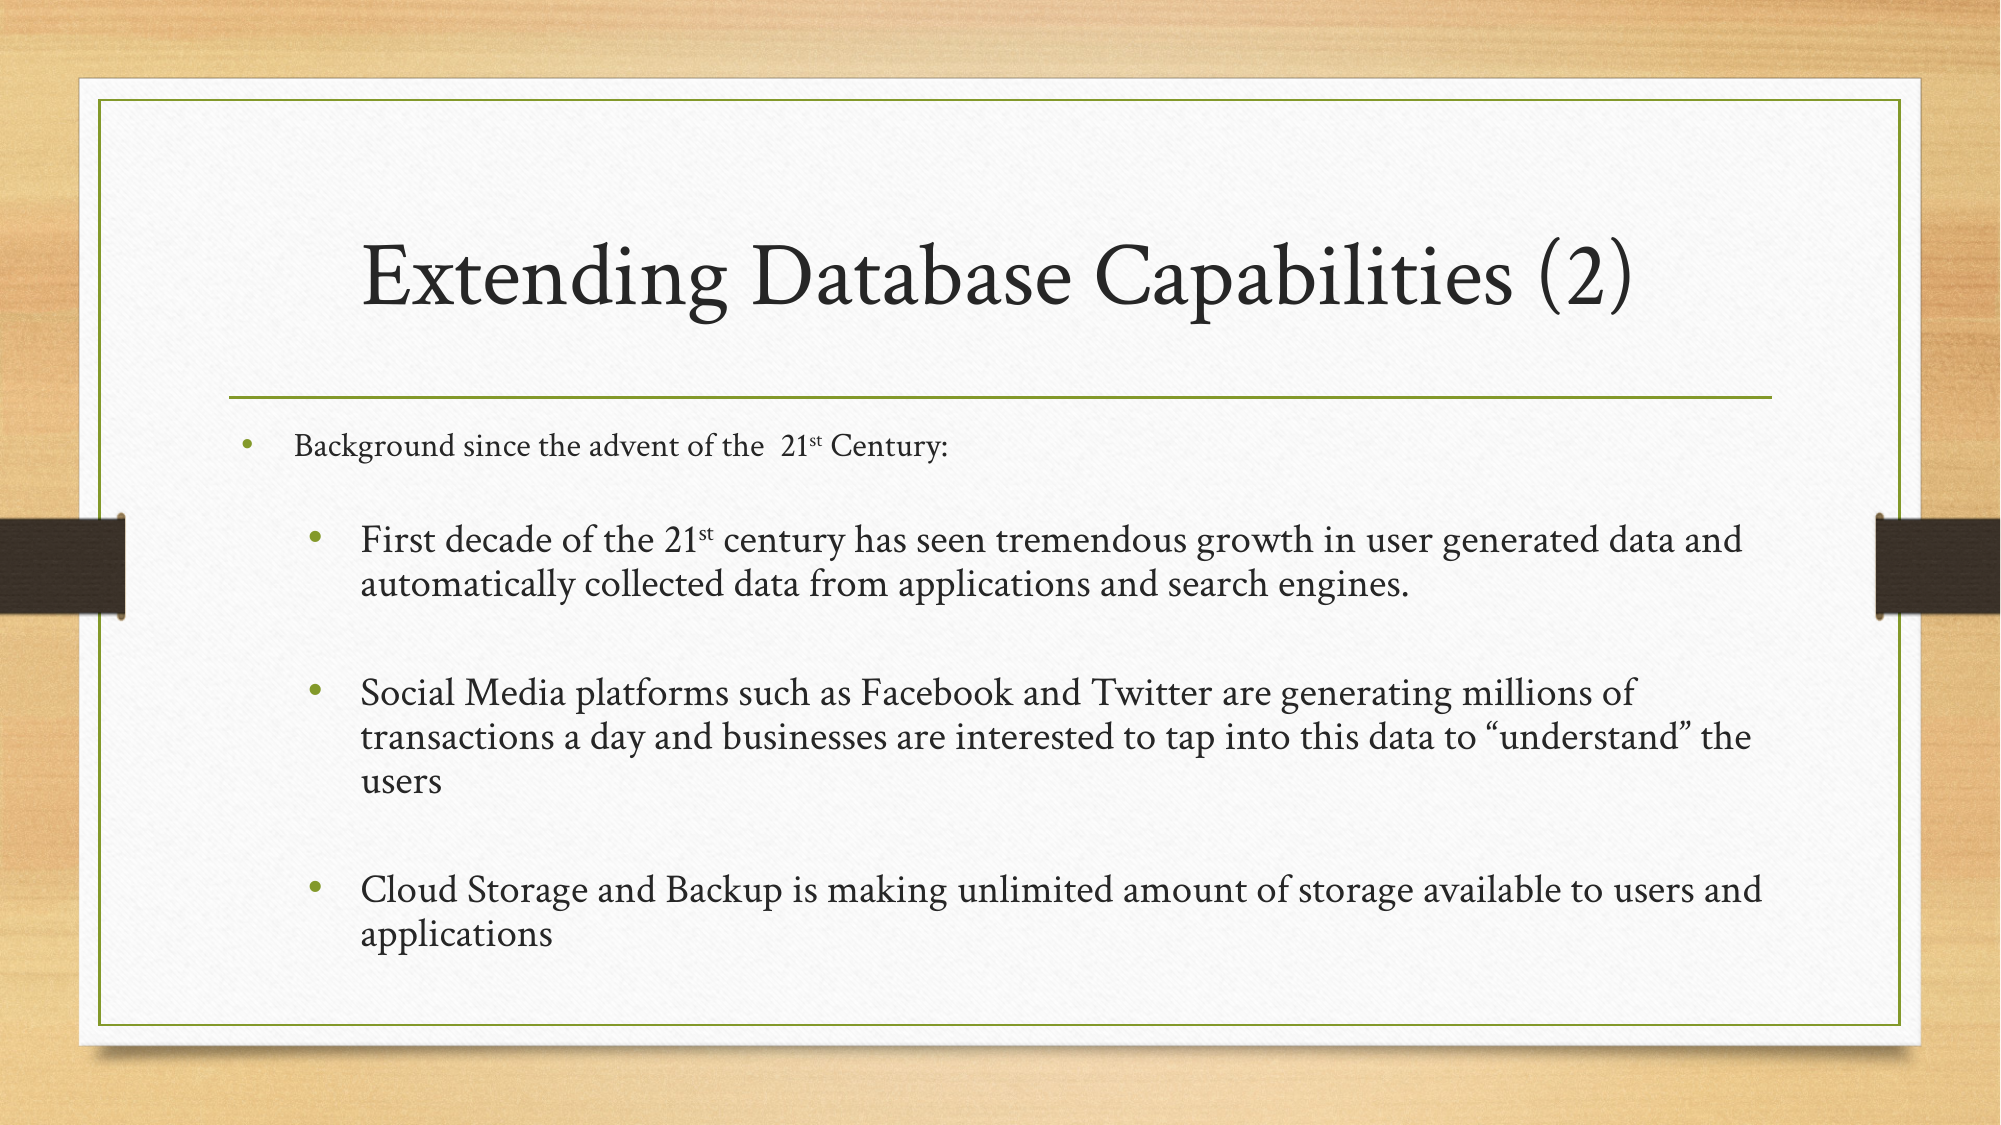

# Extending Database Capabilities (2)
Background since the advent of the  21st Century:

First decade of the 21st century has seen tremendous growth in user generated data and automatically collected data from applications and search engines.

Social Media platforms such as Facebook and Twitter are generating millions of transactions a day and businesses are interested to tap into this data to “understand” the users

Cloud Storage and Backup is making unlimited amount of storage available to users and applications